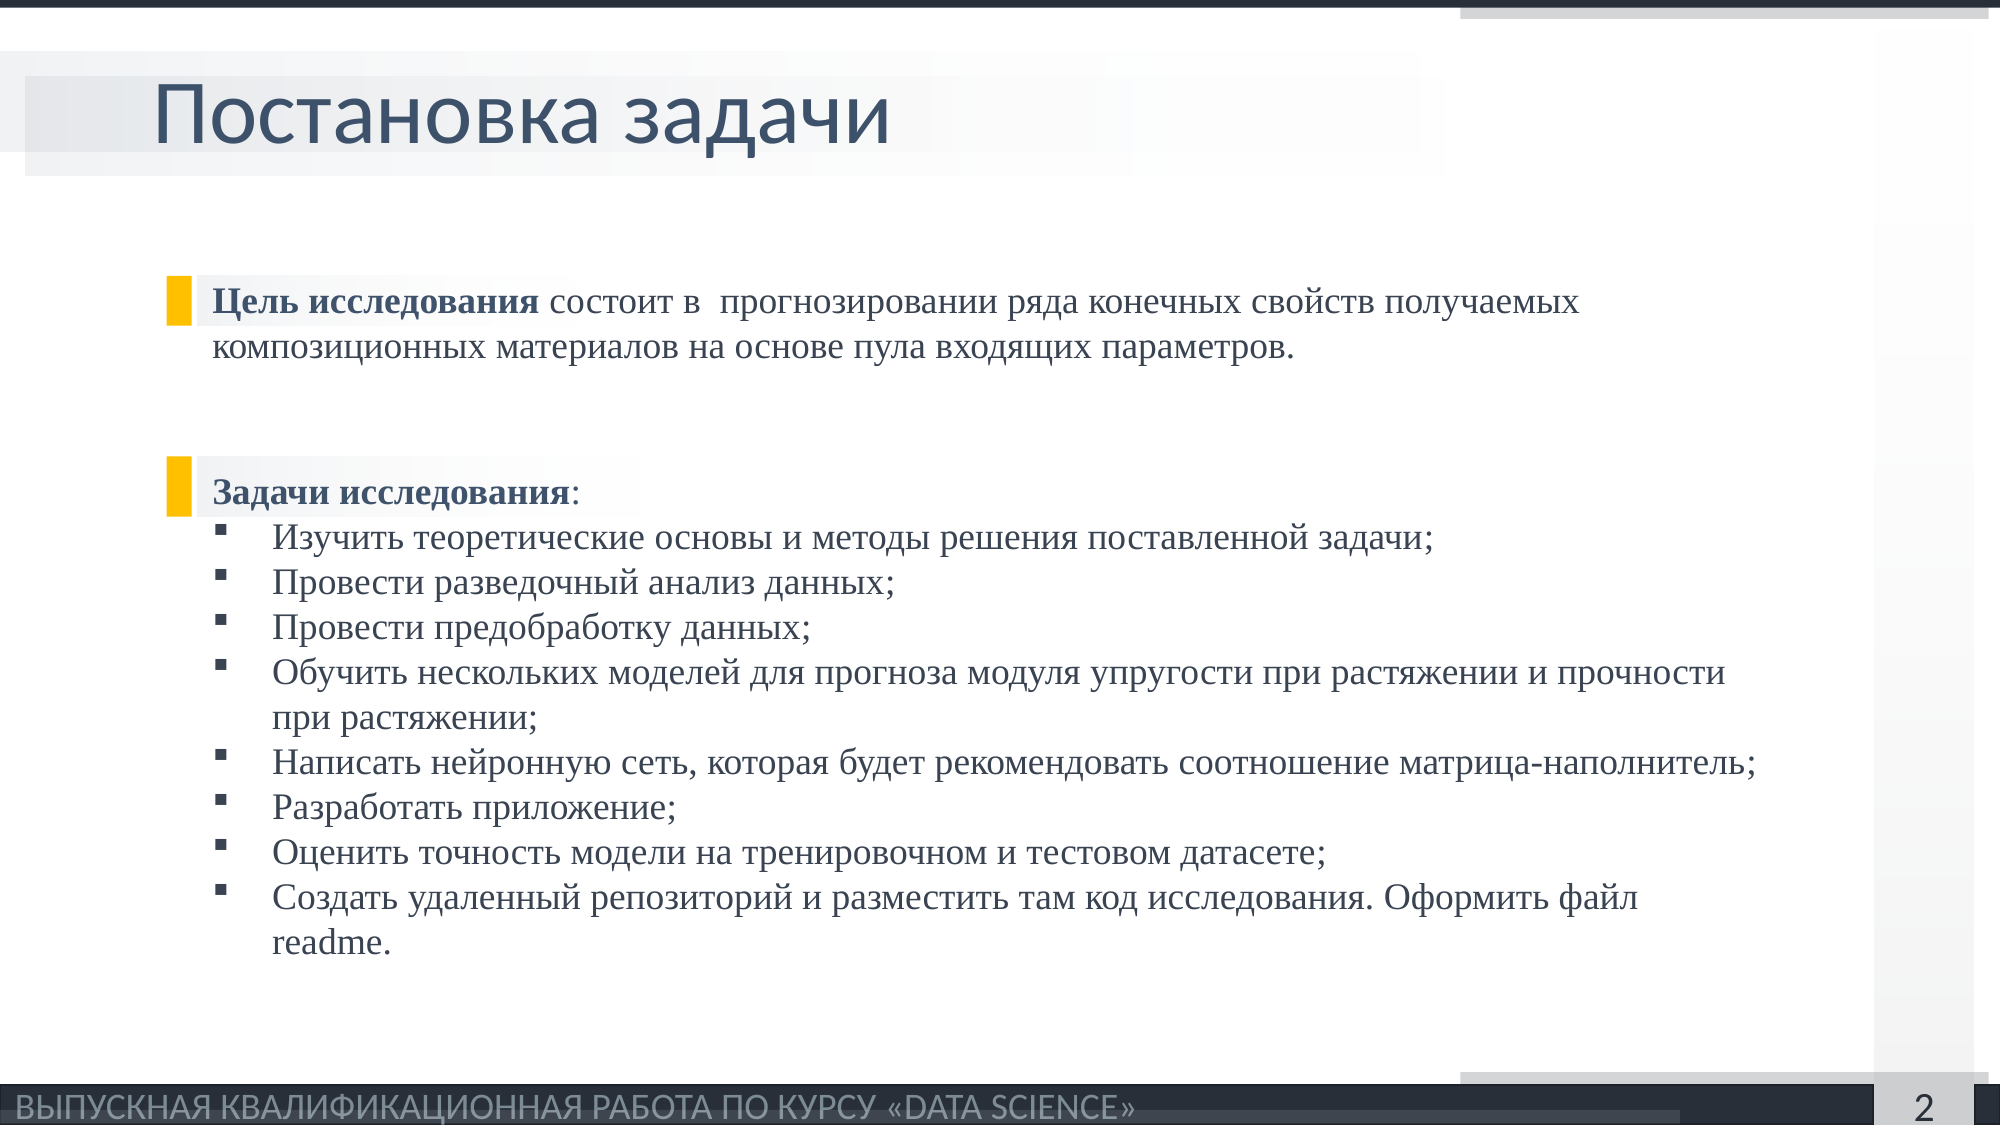

# Постановка задачи
Цель исследования состоит в  прогнозировании ряда конечных свойств получаемых
композиционных материалов на основе пула входящих параметров.

Задачи исследования:
Изучить теоретические основы и методы решения поставленной задачи;
Провести разведочный анализ данных;
Провести предобработку данных;
Обучить нескольких моделей для прогноза модуля упругости при растяжении и прочности при растяжении;
Написать нейронную сеть, которая будет рекомендовать соотношение матрица-наполнитель;
Разработать приложение;
Оценить точность модели на тренировочном и тестовом датасете;
Создать удаленный репозиторий и разместить там код исследования. Оформить файл readme.

ВЫПУСКНАЯ КВАЛИФИКАЦИОННАЯ РАБОТА ПО КУРСУ «DATA SCIENCE»
2